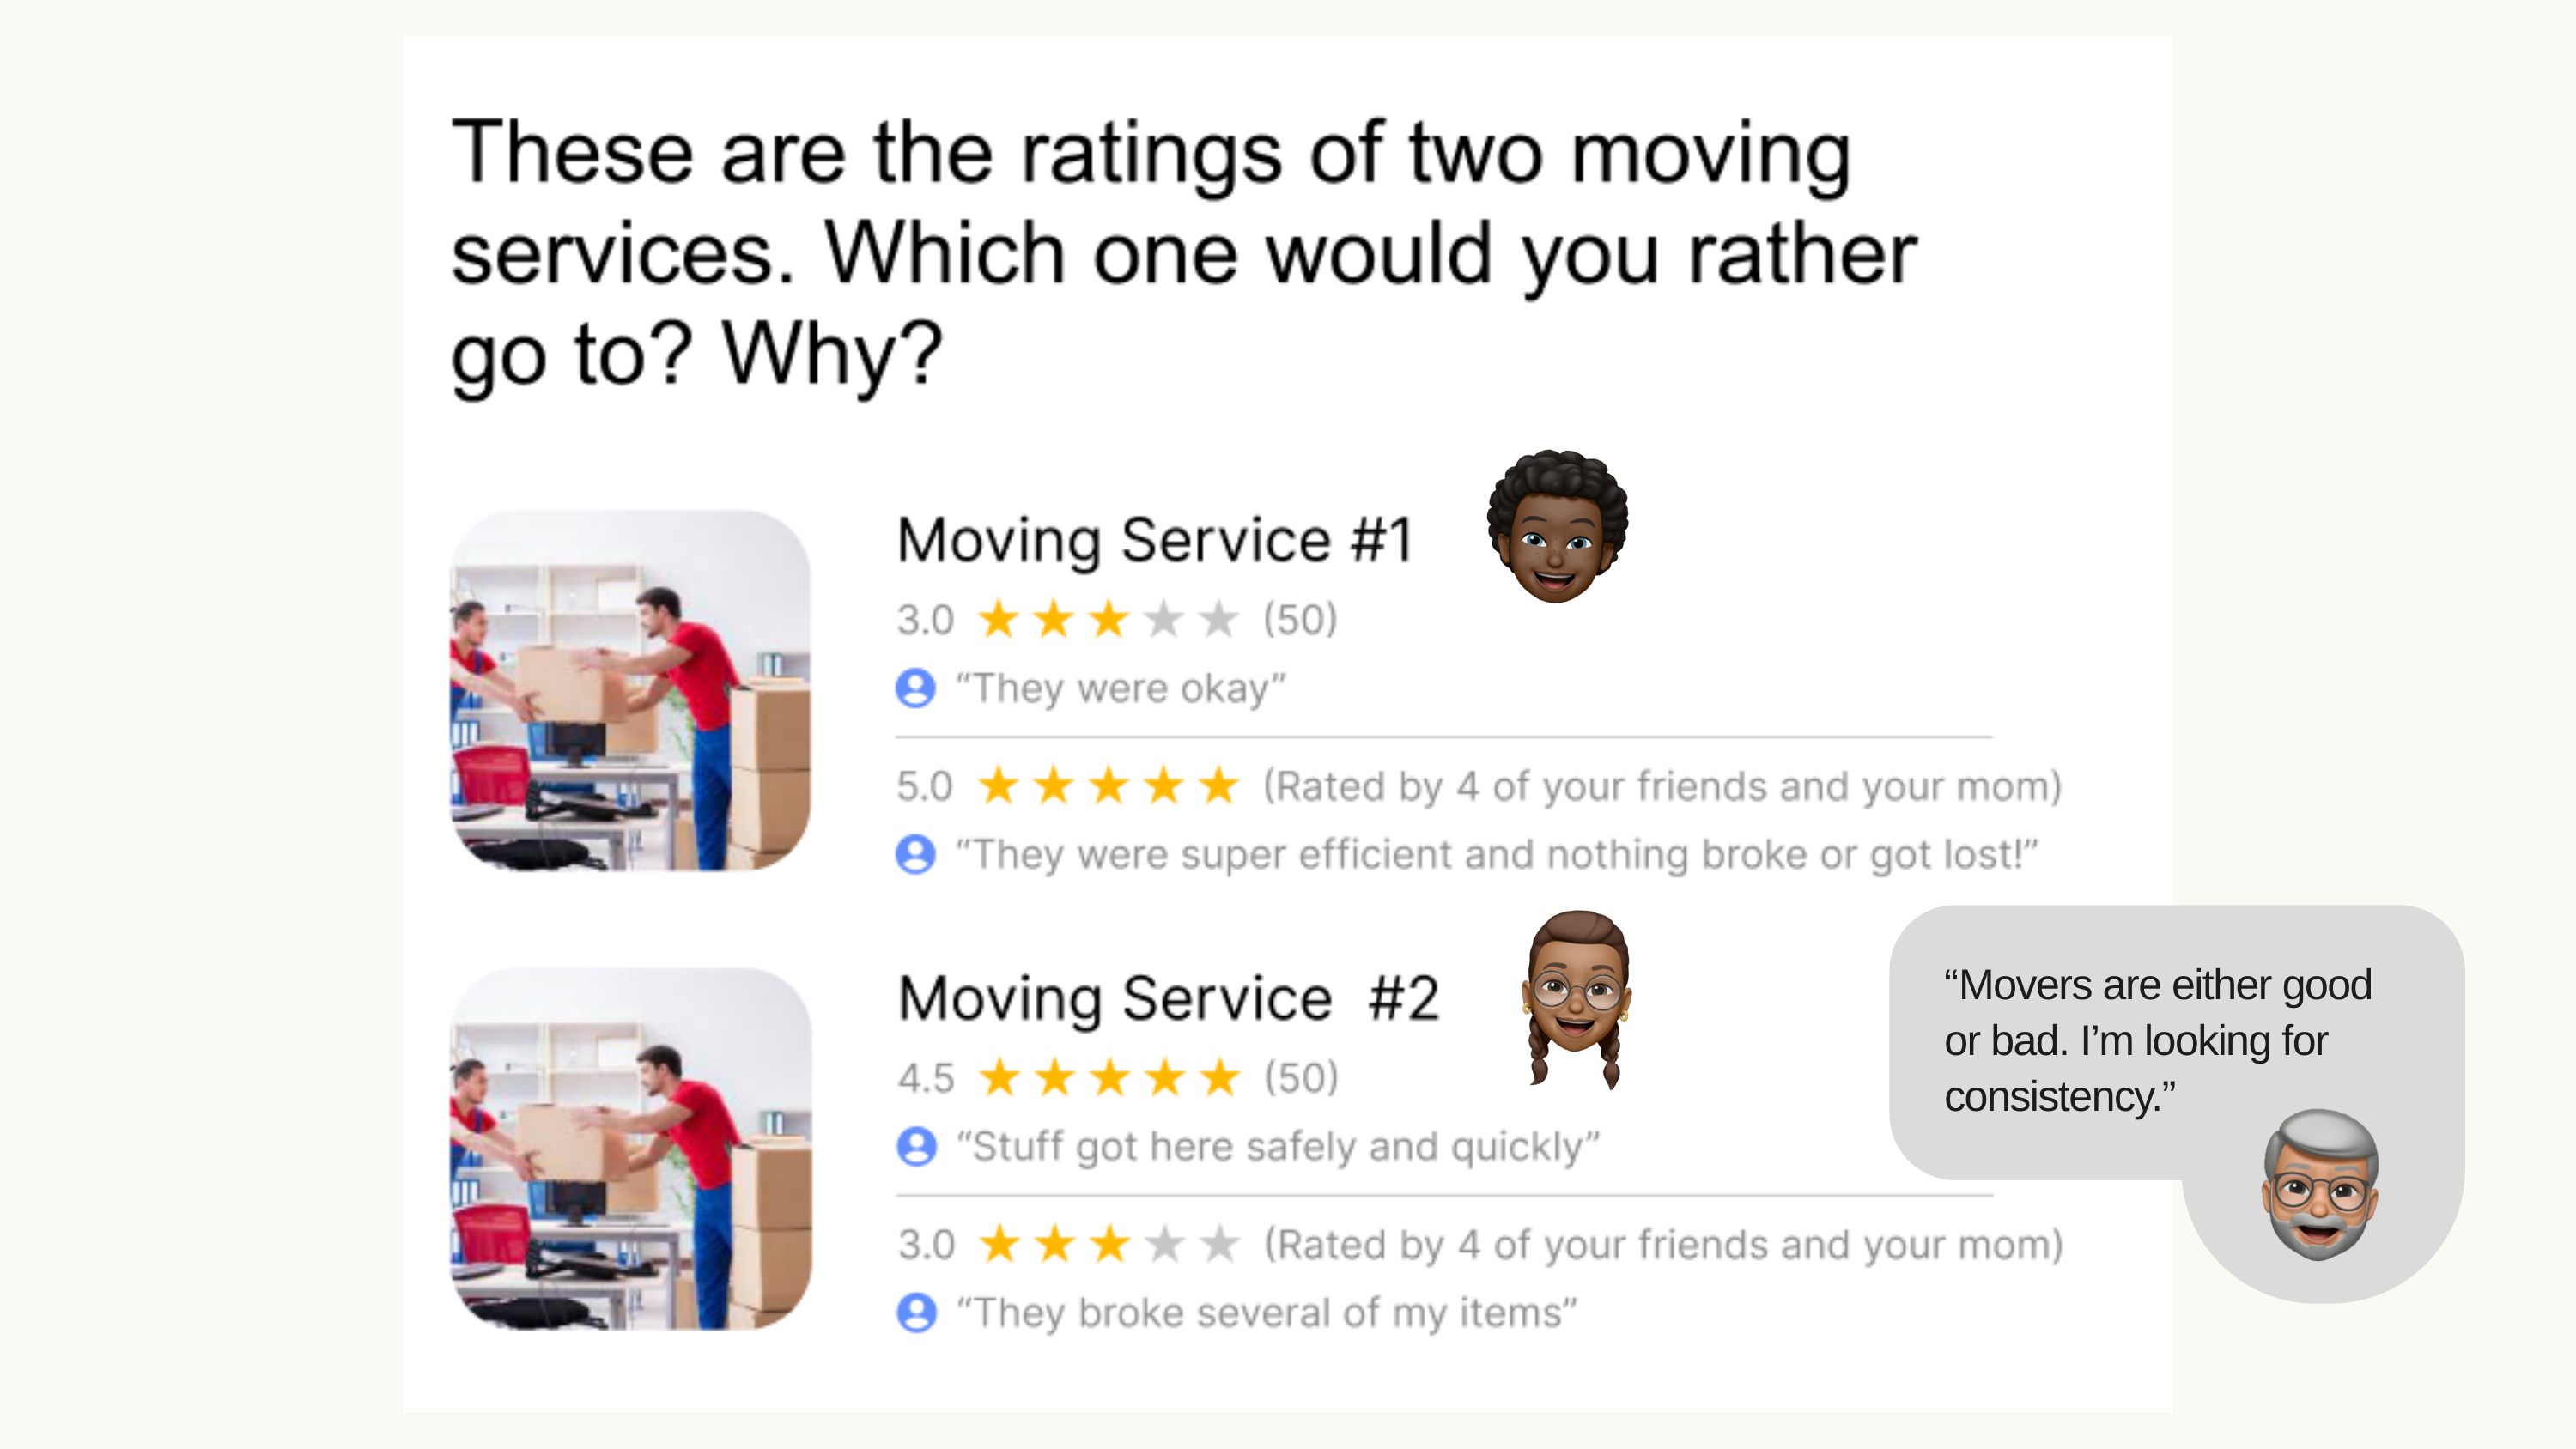

“Movers are either good or bad. I’m looking for consistency.”